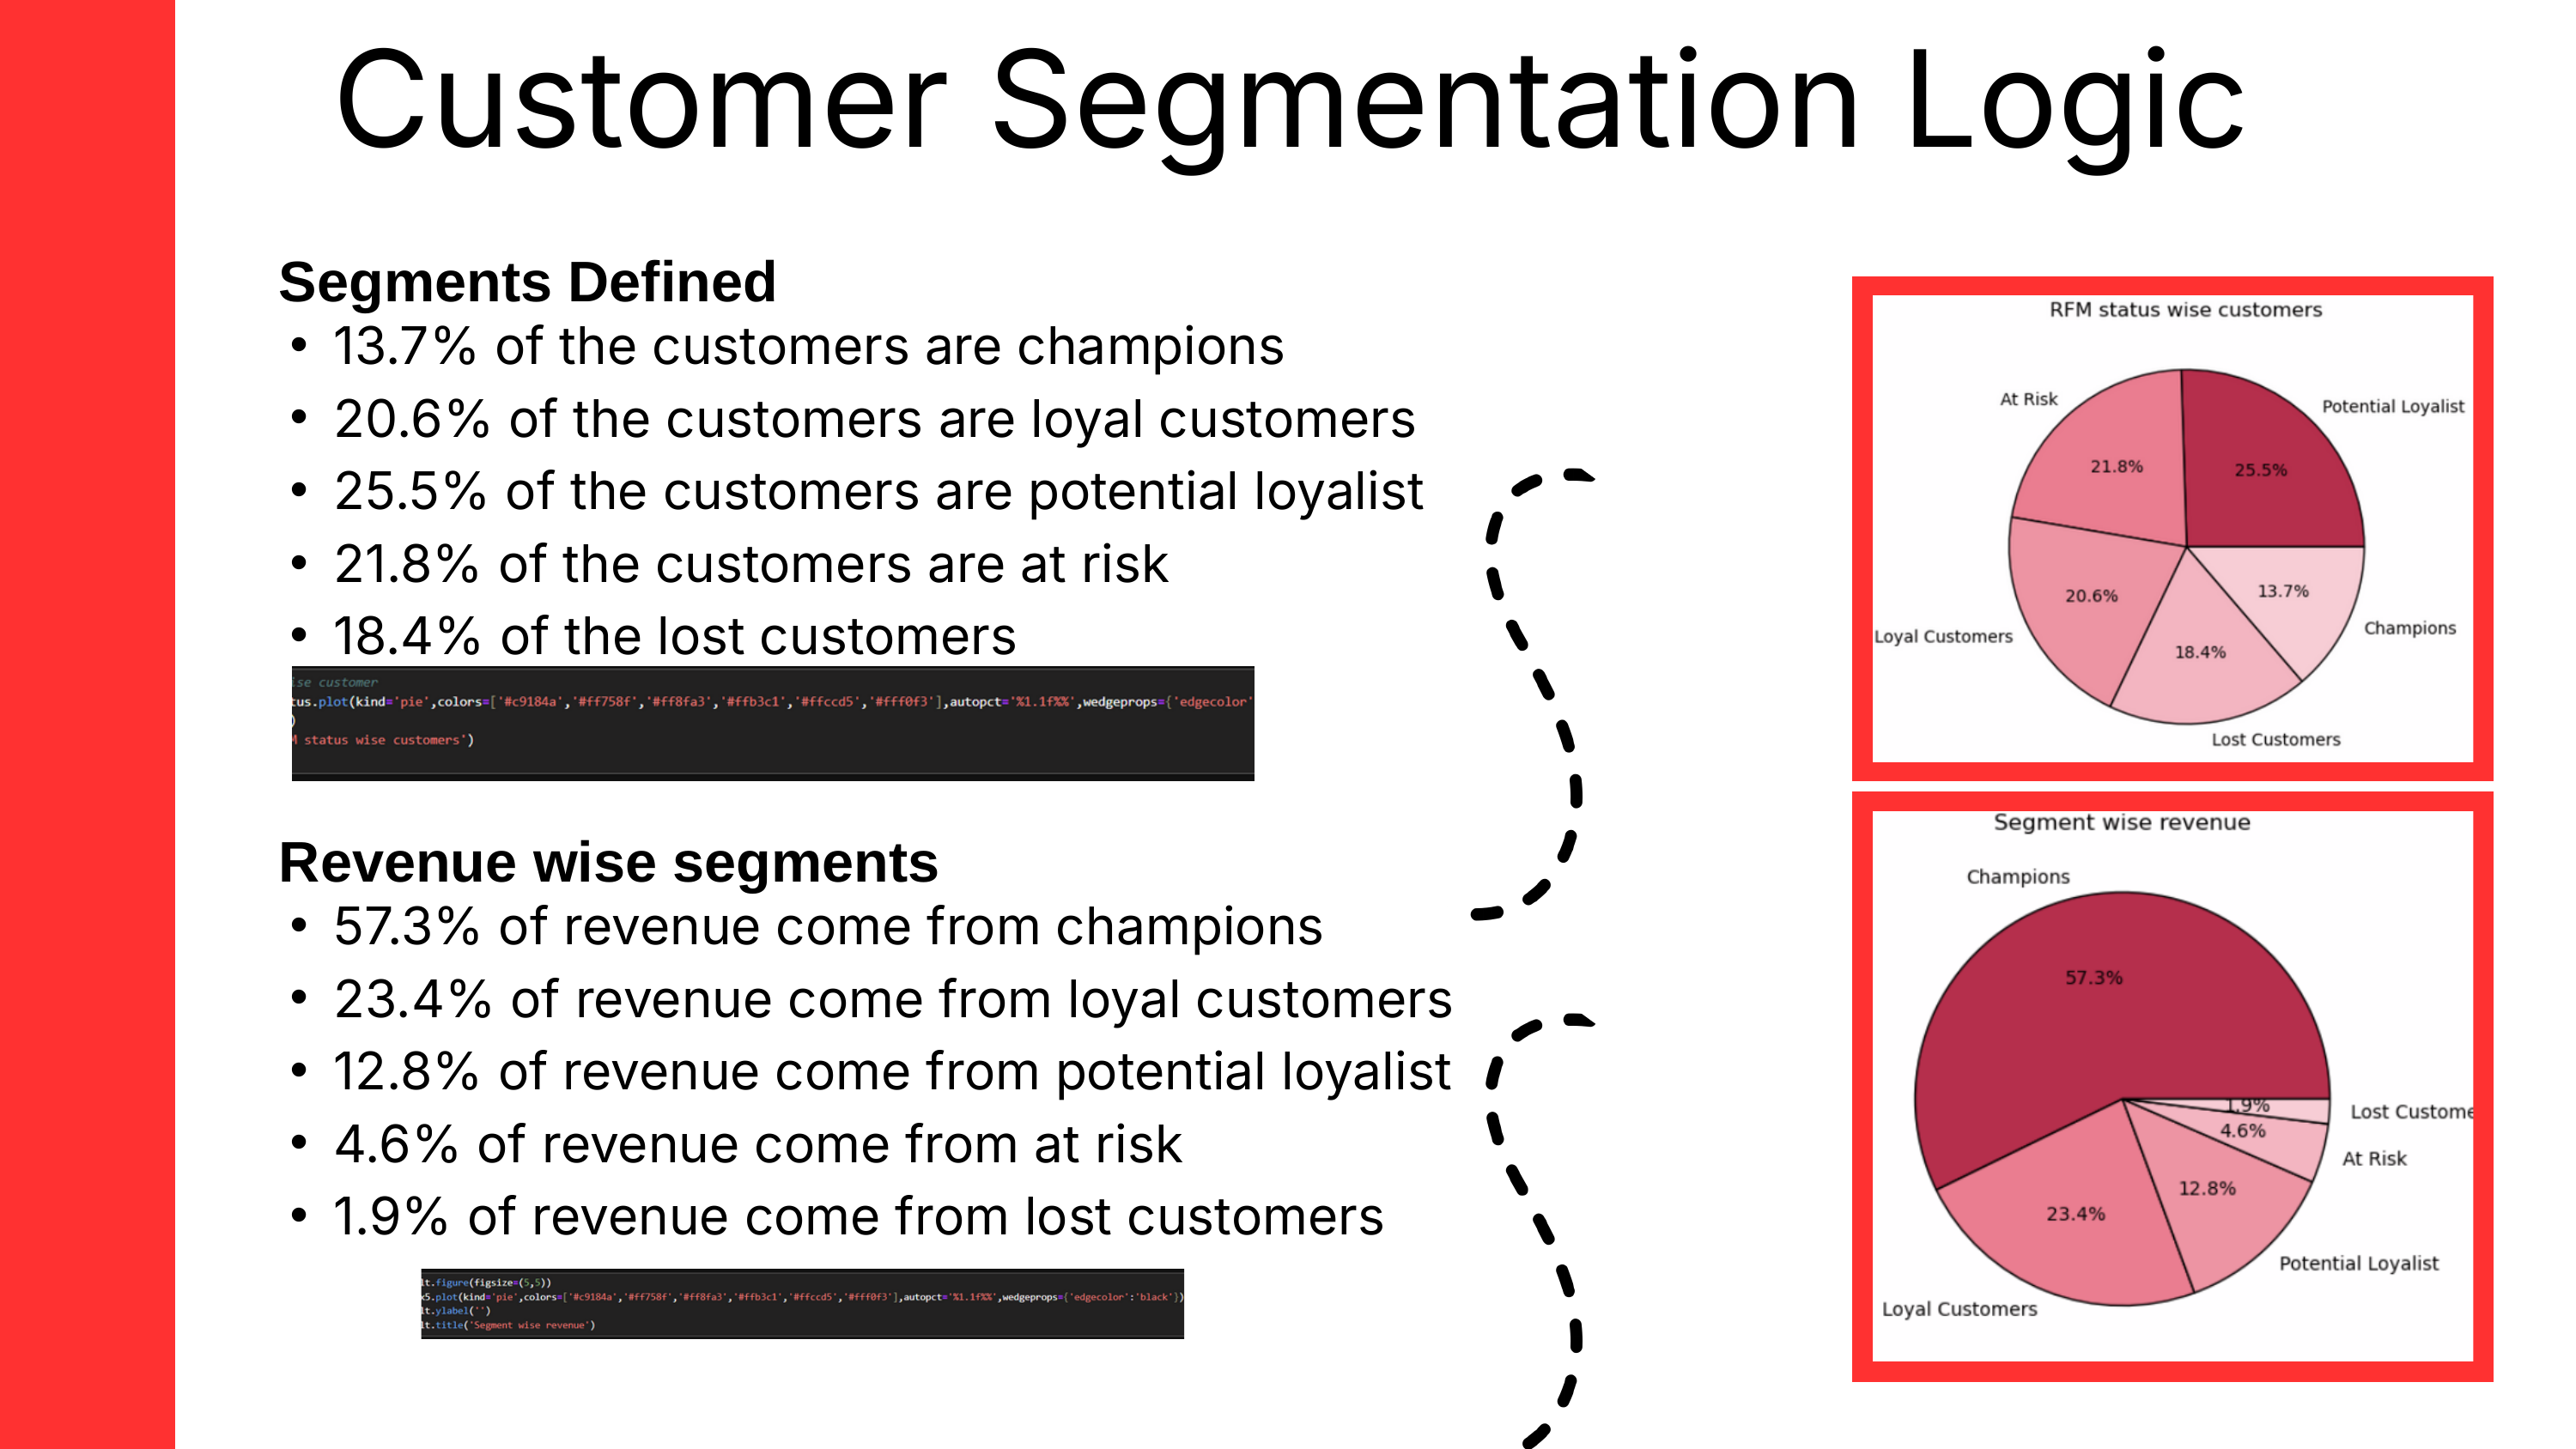

Customer Segmentation Logic
Segments Defined

13.7% of the customers are champions
20.6% of the customers are loyal customers
25.5% of the customers are potential loyalist
21.8% of the customers are at risk
18.4% of the lost customers

Revenue wise segments
57.3% of revenue come from champions
23.4% of revenue come from loyal customers
12.8% of revenue come from potential loyalist
4.6% of revenue come from at risk
1.9% of revenue come from lost customers